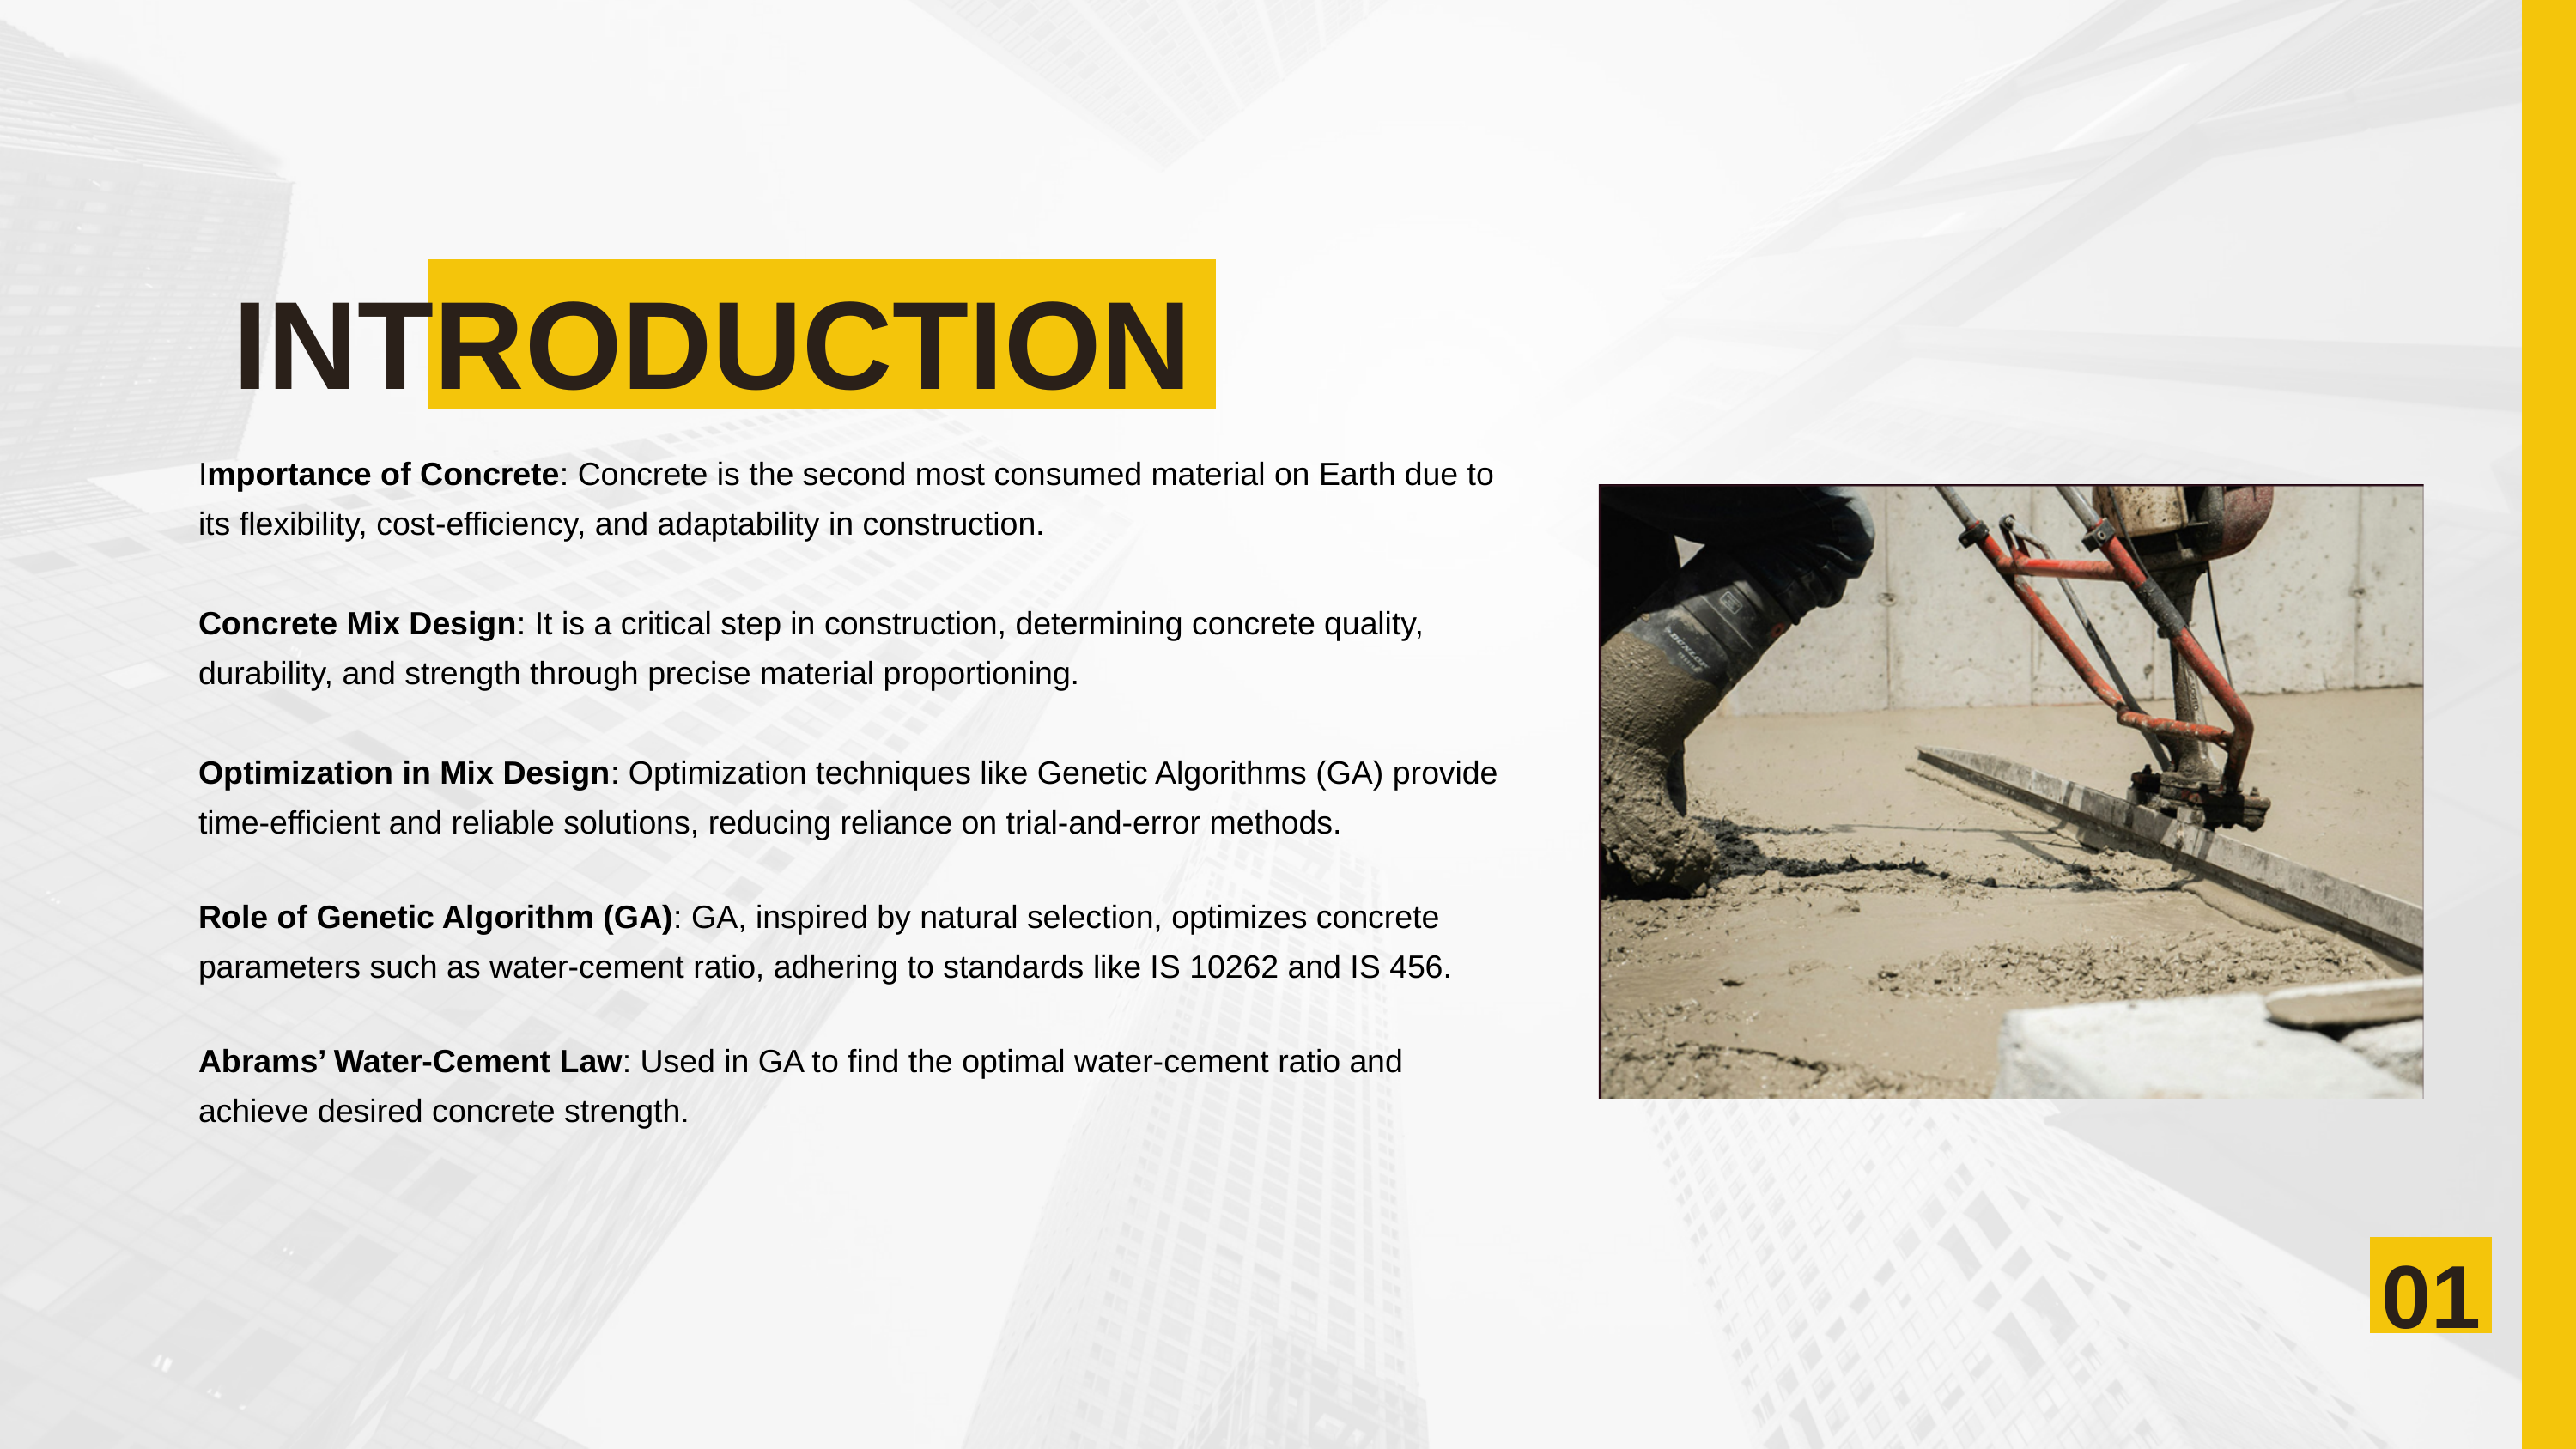

INTRODUCTION

Importance of Concrete: Concrete is the second most consumed material on Earth due to its flexibility, cost-efficiency, and adaptability in construction.

Concrete Mix Design: It is a critical step in construction, determining concrete quality, durability, and strength through precise material proportioning.

Optimization in Mix Design: Optimization techniques like Genetic Algorithms (GA) provide time-efficient and reliable solutions, reducing reliance on trial-and-error methods.

Role of Genetic Algorithm (GA): GA, inspired by natural selection, optimizes concrete parameters such as water-cement ratio, adhering to standards like IS 10262 and IS 456.

Abrams’ Water-Cement Law: Used in GA to find the optimal water-cement ratio and achieve desired concrete strength.

01